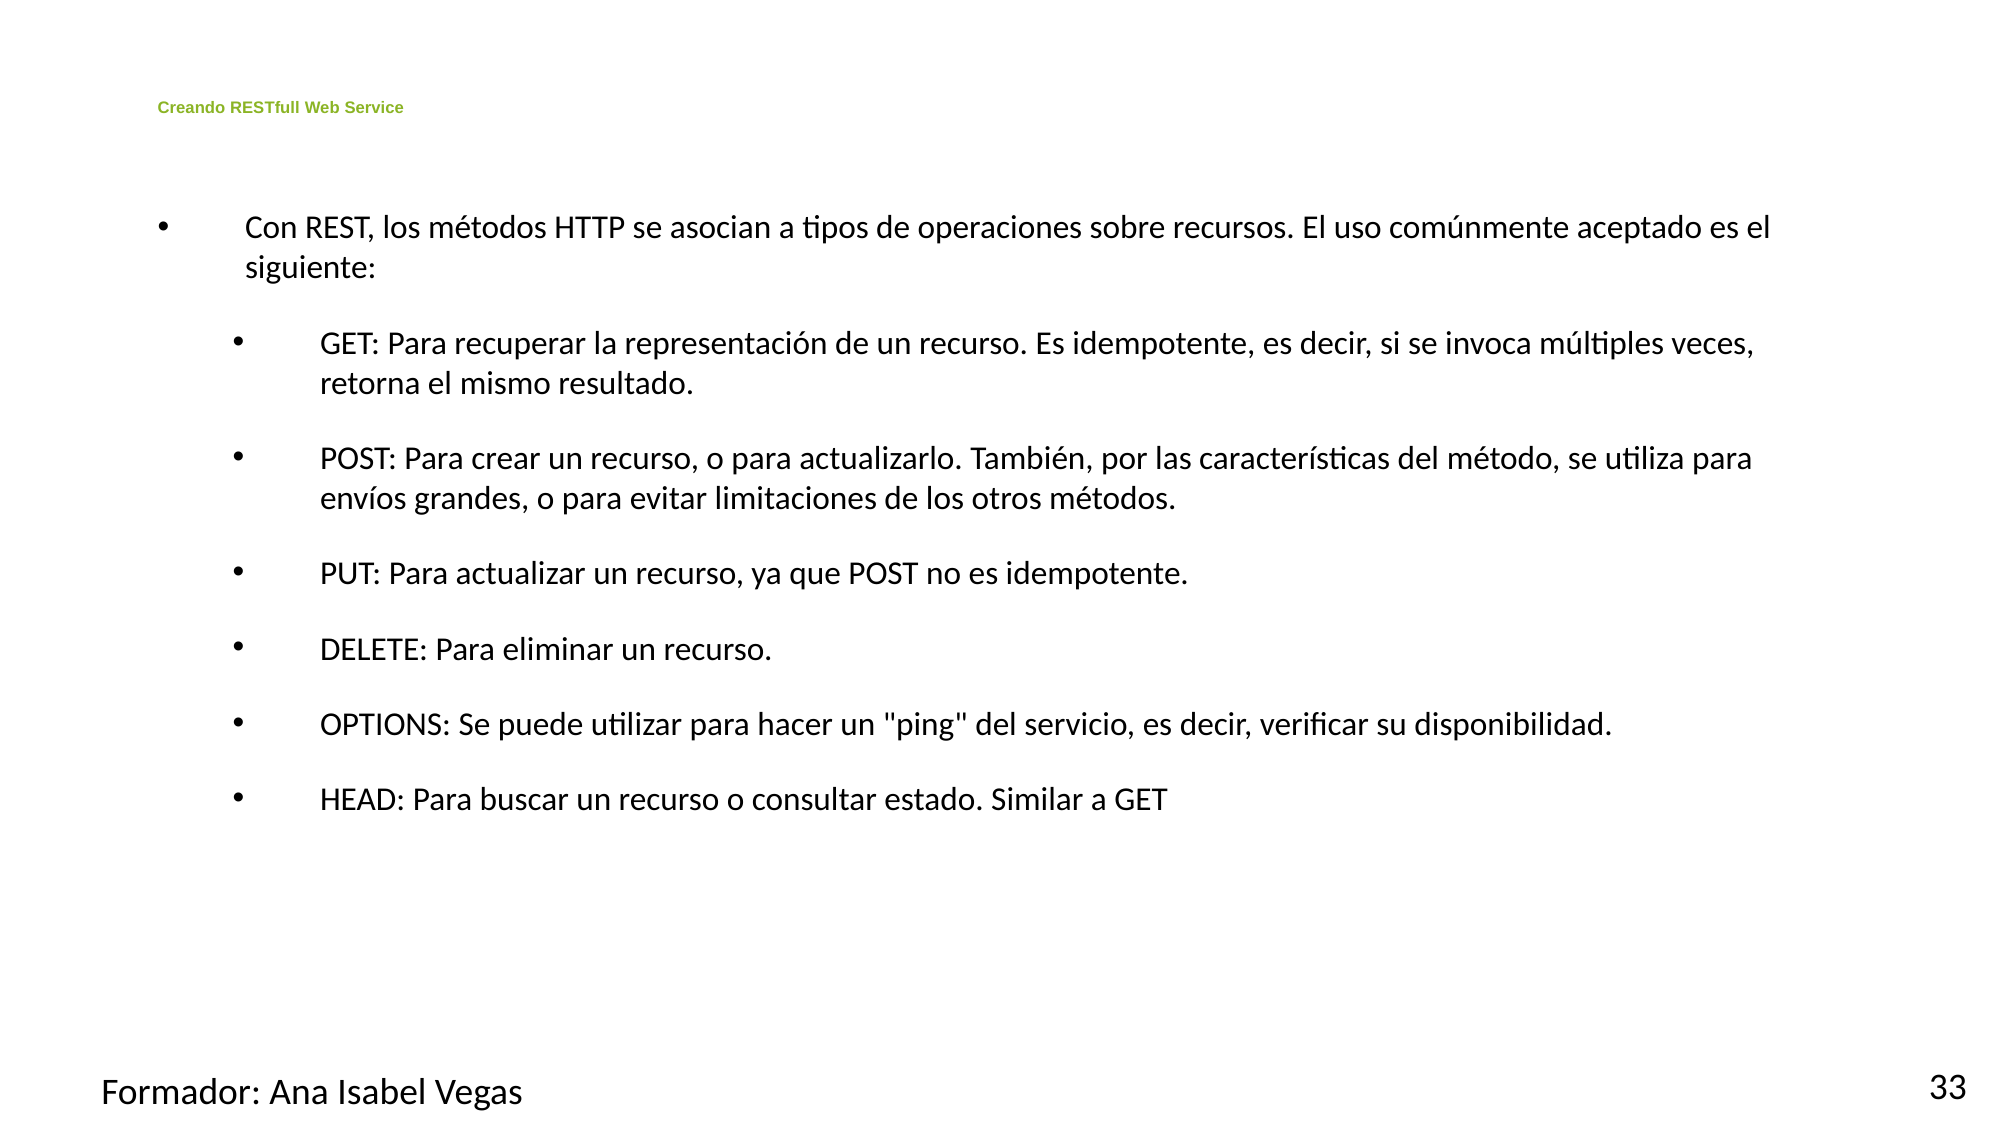

# Creando RESTfull Web Service

Con REST, los métodos HTTP se asocian a tipos de operaciones sobre recursos. El uso comúnmente aceptado es el siguiente:
GET: Para recuperar la representación de un recurso. Es idempotente, es decir, si se invoca múltiples veces, retorna el mismo resultado.
POST: Para crear un recurso, o para actualizarlo. También, por las características del método, se utiliza para envíos grandes, o para evitar limitaciones de los otros métodos.
PUT: Para actualizar un recurso, ya que POST no es idempotente.
DELETE: Para eliminar un recurso.
OPTIONS: Se puede utilizar para hacer un "ping" del servicio, es decir, verificar su disponibilidad.
HEAD: Para buscar un recurso o consultar estado. Similar a GET

33
Formador: Ana Isabel Vegas